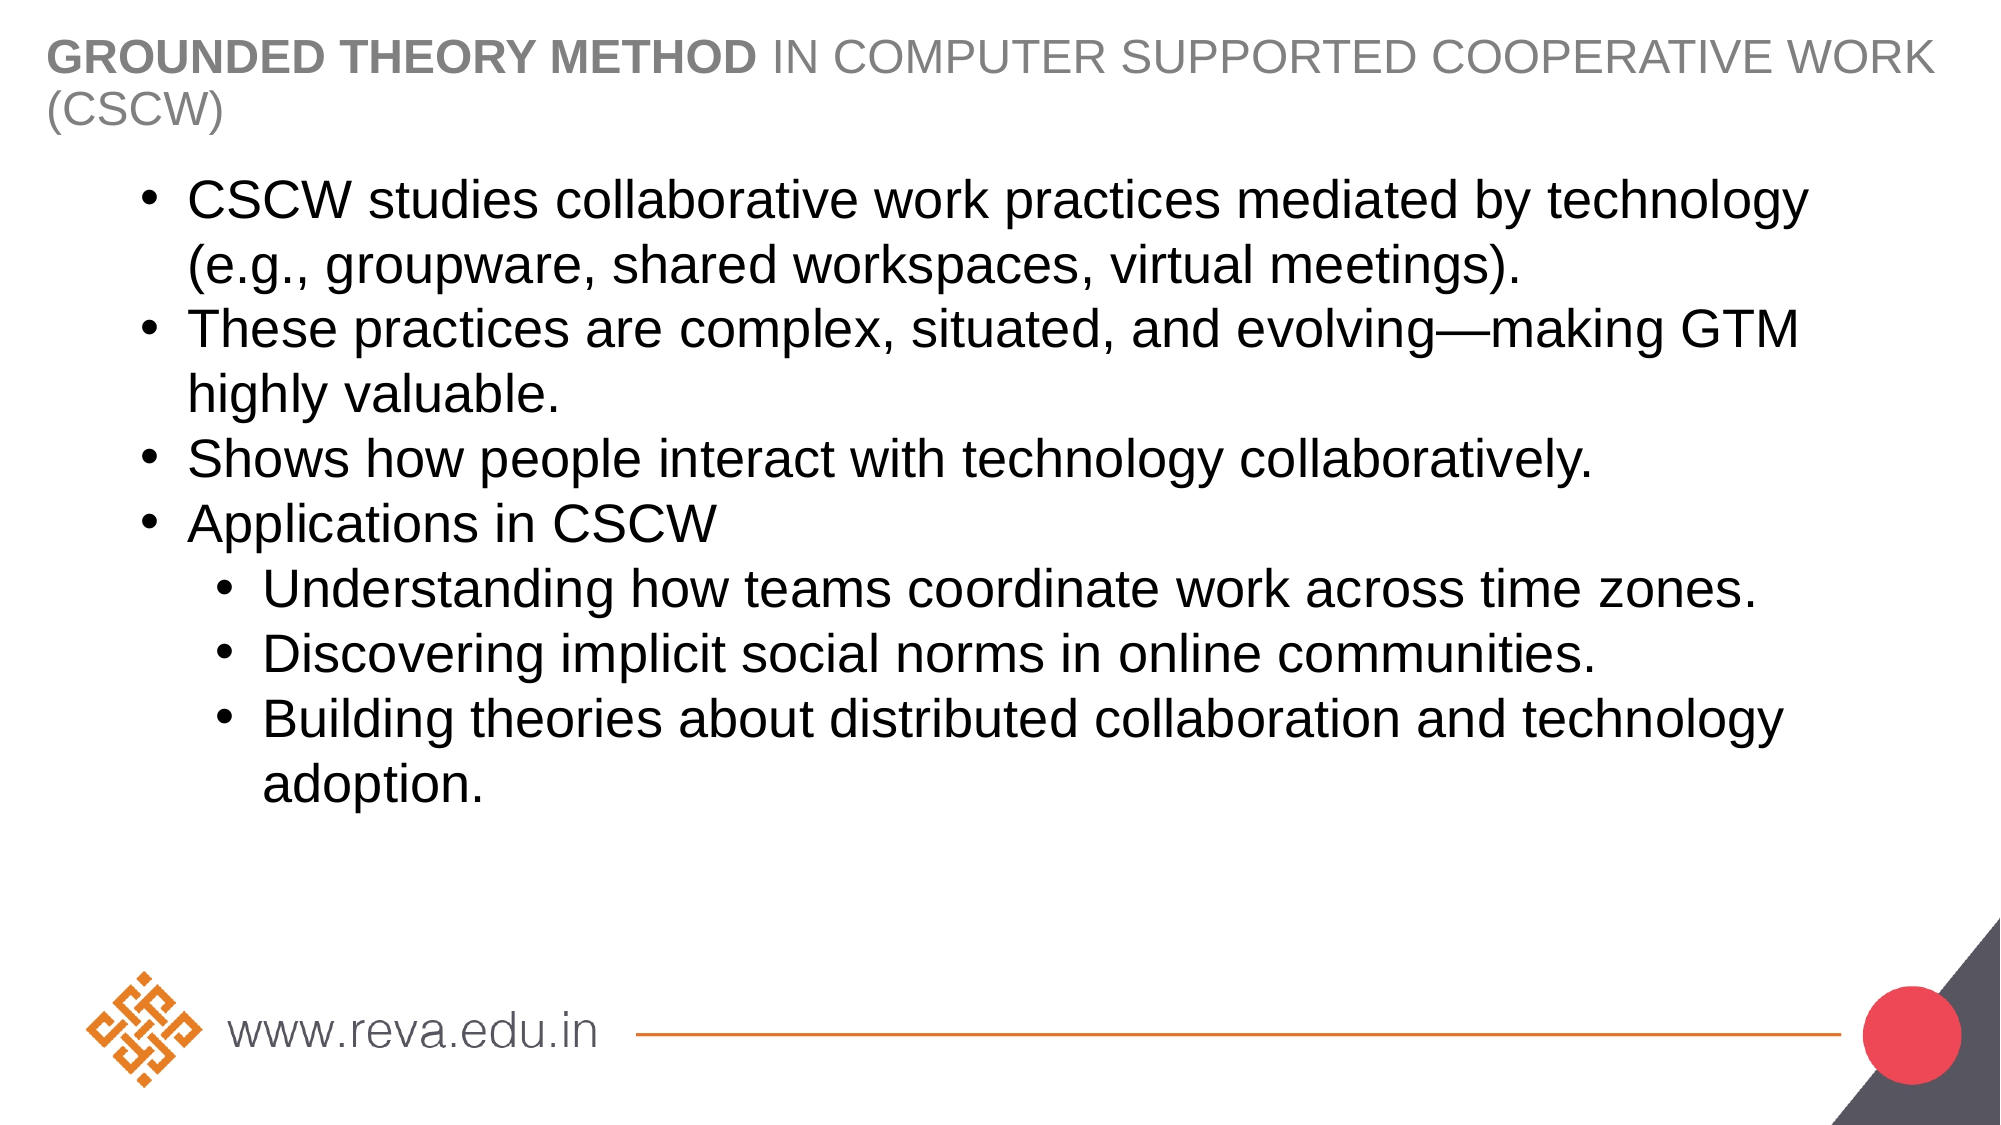

# Grounded Theory Method in Computer Supported Cooperative Work (CSCW)
CSCW studies collaborative work practices mediated by technology (e.g., groupware, shared workspaces, virtual meetings).
These practices are complex, situated, and evolving—making GTM highly valuable.
Shows how people interact with technology collaboratively.
Applications in CSCW
Understanding how teams coordinate work across time zones.
Discovering implicit social norms in online communities.
Building theories about distributed collaboration and technology adoption.